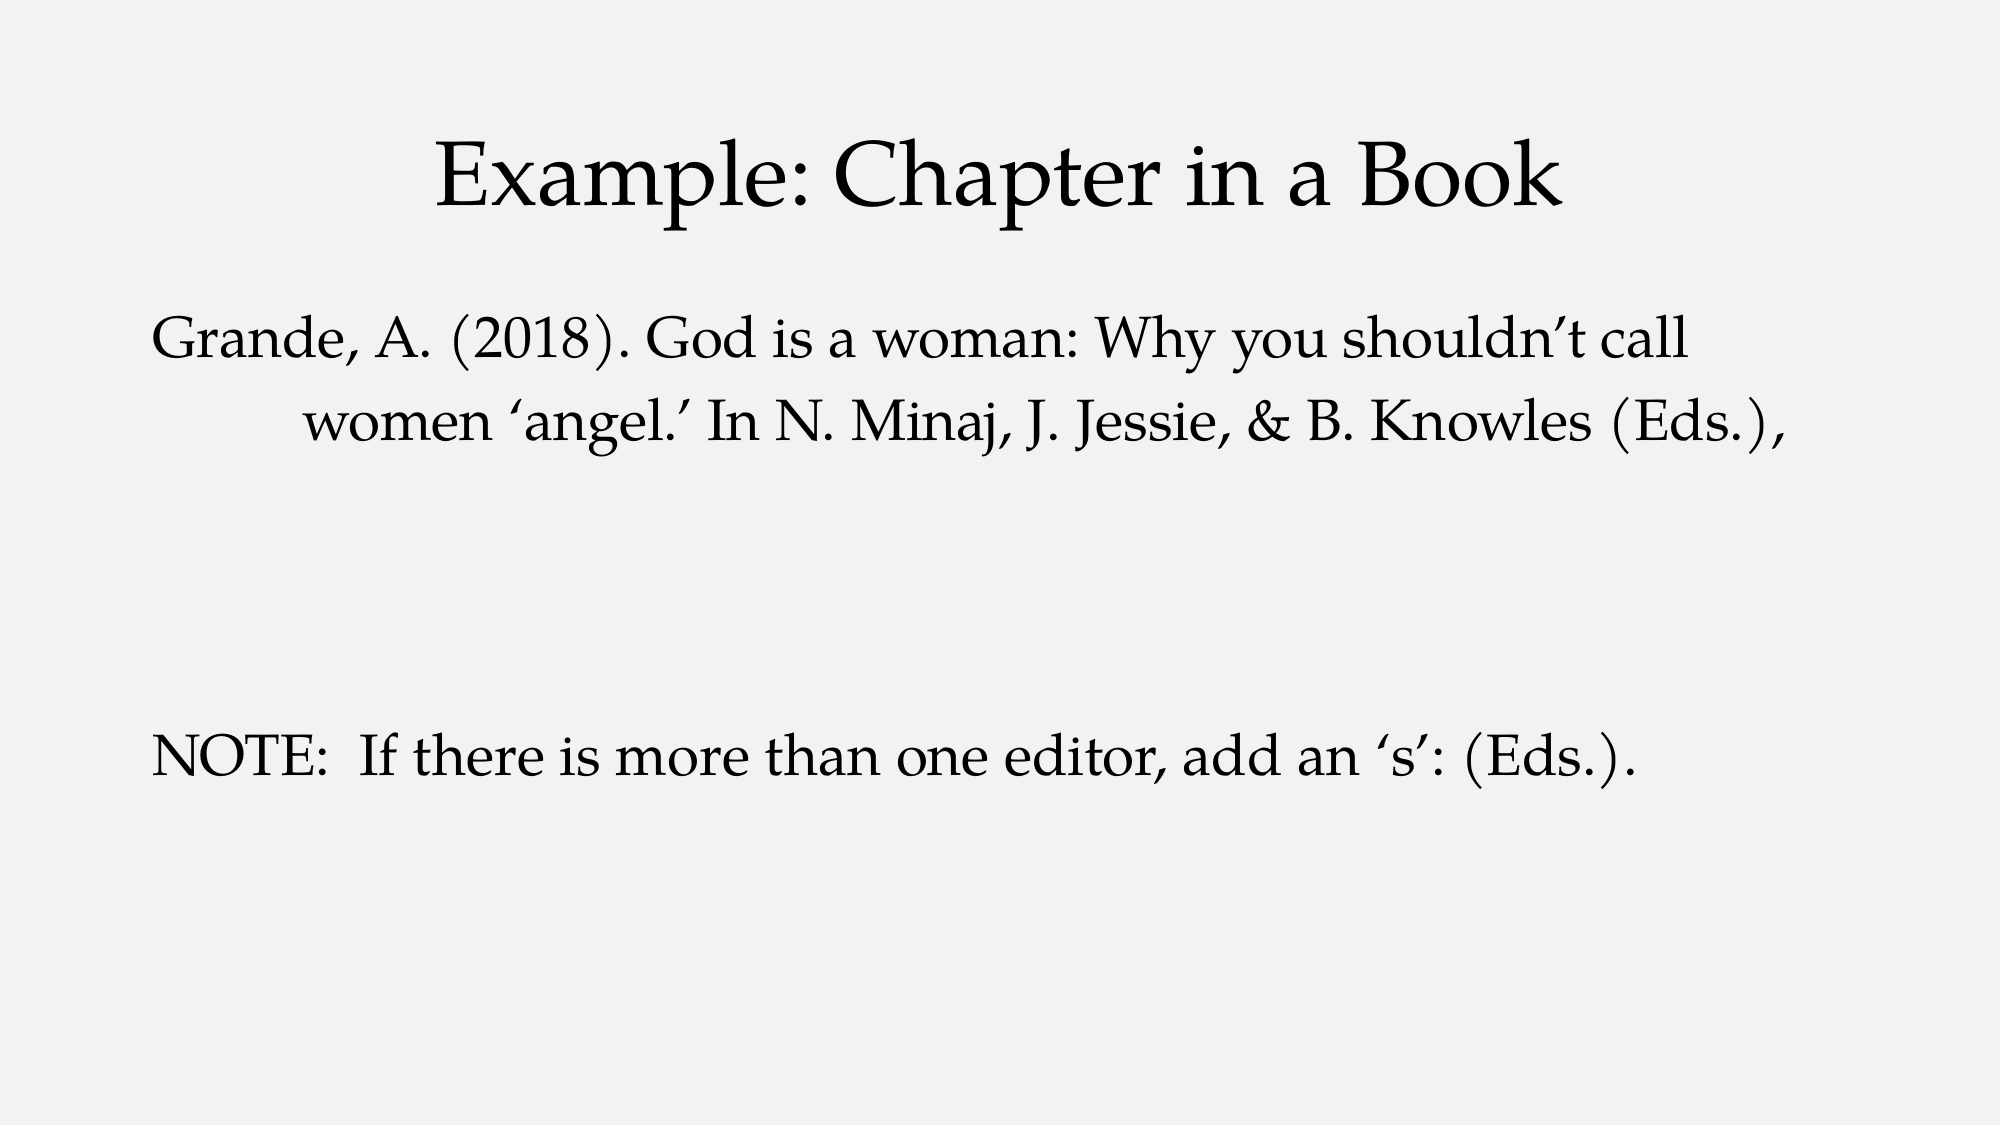

# Example: Chapter in a Book
Grande, A. (2018). God is a woman: Why you shouldn’t call
	women ‘angel.’ In N. Minaj, J. Jessie, & B. Knowles (Eds.),

NOTE:  If there is more than one editor, add an ‘s’: (Eds.).